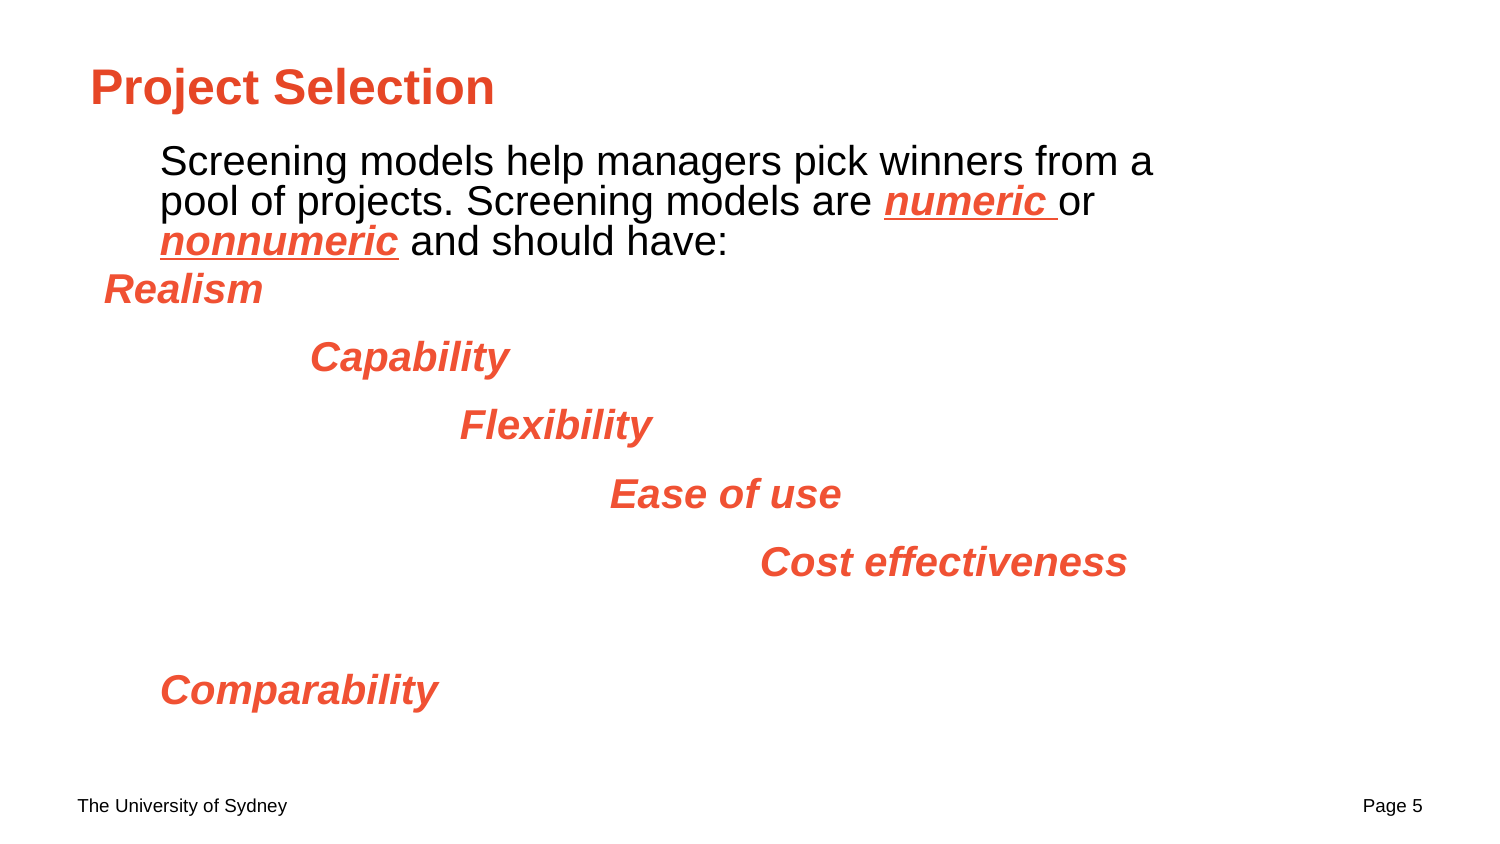

# Project Selection
	Screening models help managers pick winners from a pool of projects. Screening models are numeric or nonnumeric and should have:
Realism
		Capability
			Flexibility
				Ease of use
					Cost effectiveness
							Comparability